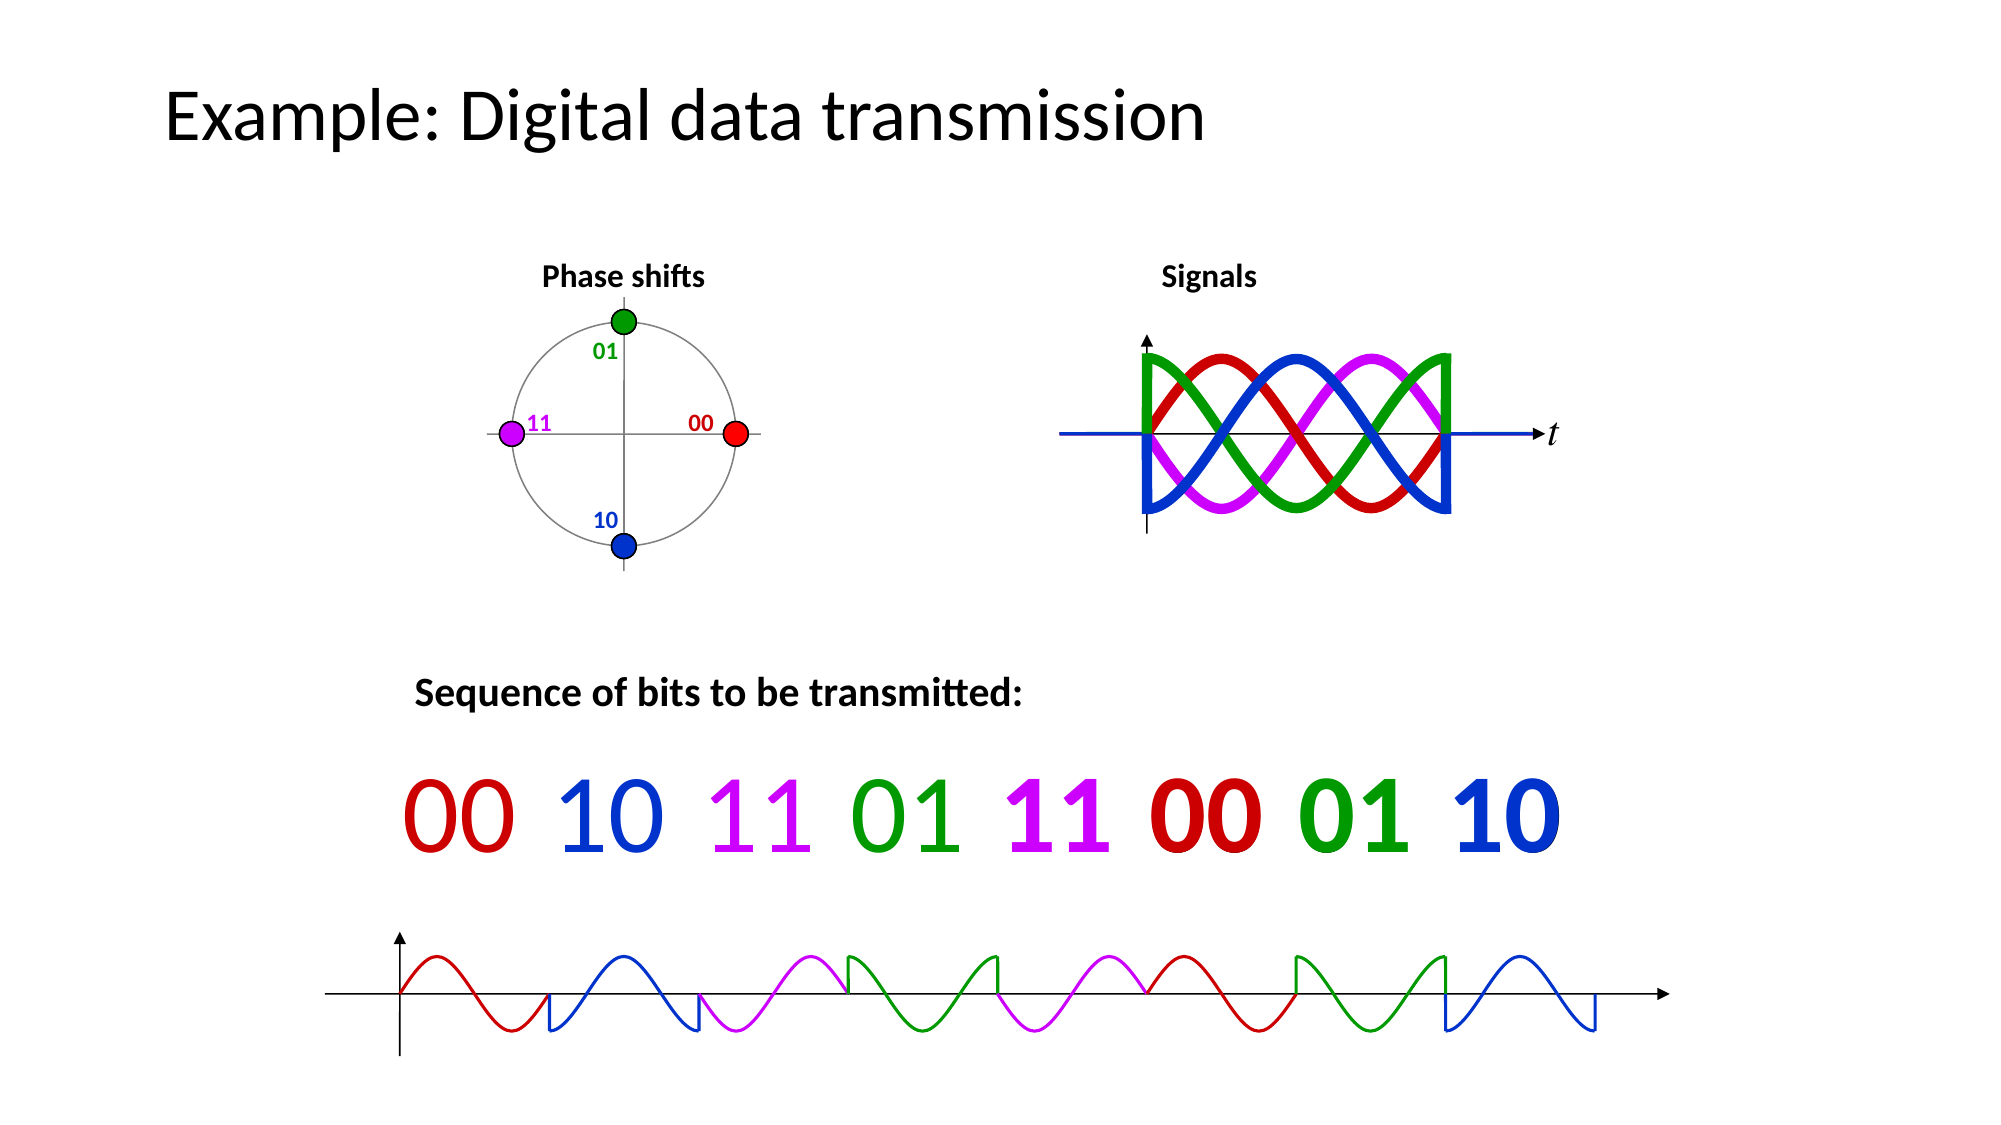

# Example: Digital data transmission

Signals

t
Phase shifts

01

11

00

10

Sequence of bits to be transmitted:
00
10
11
01
11
11
11
00
00
00
01
01
01
10
10
10